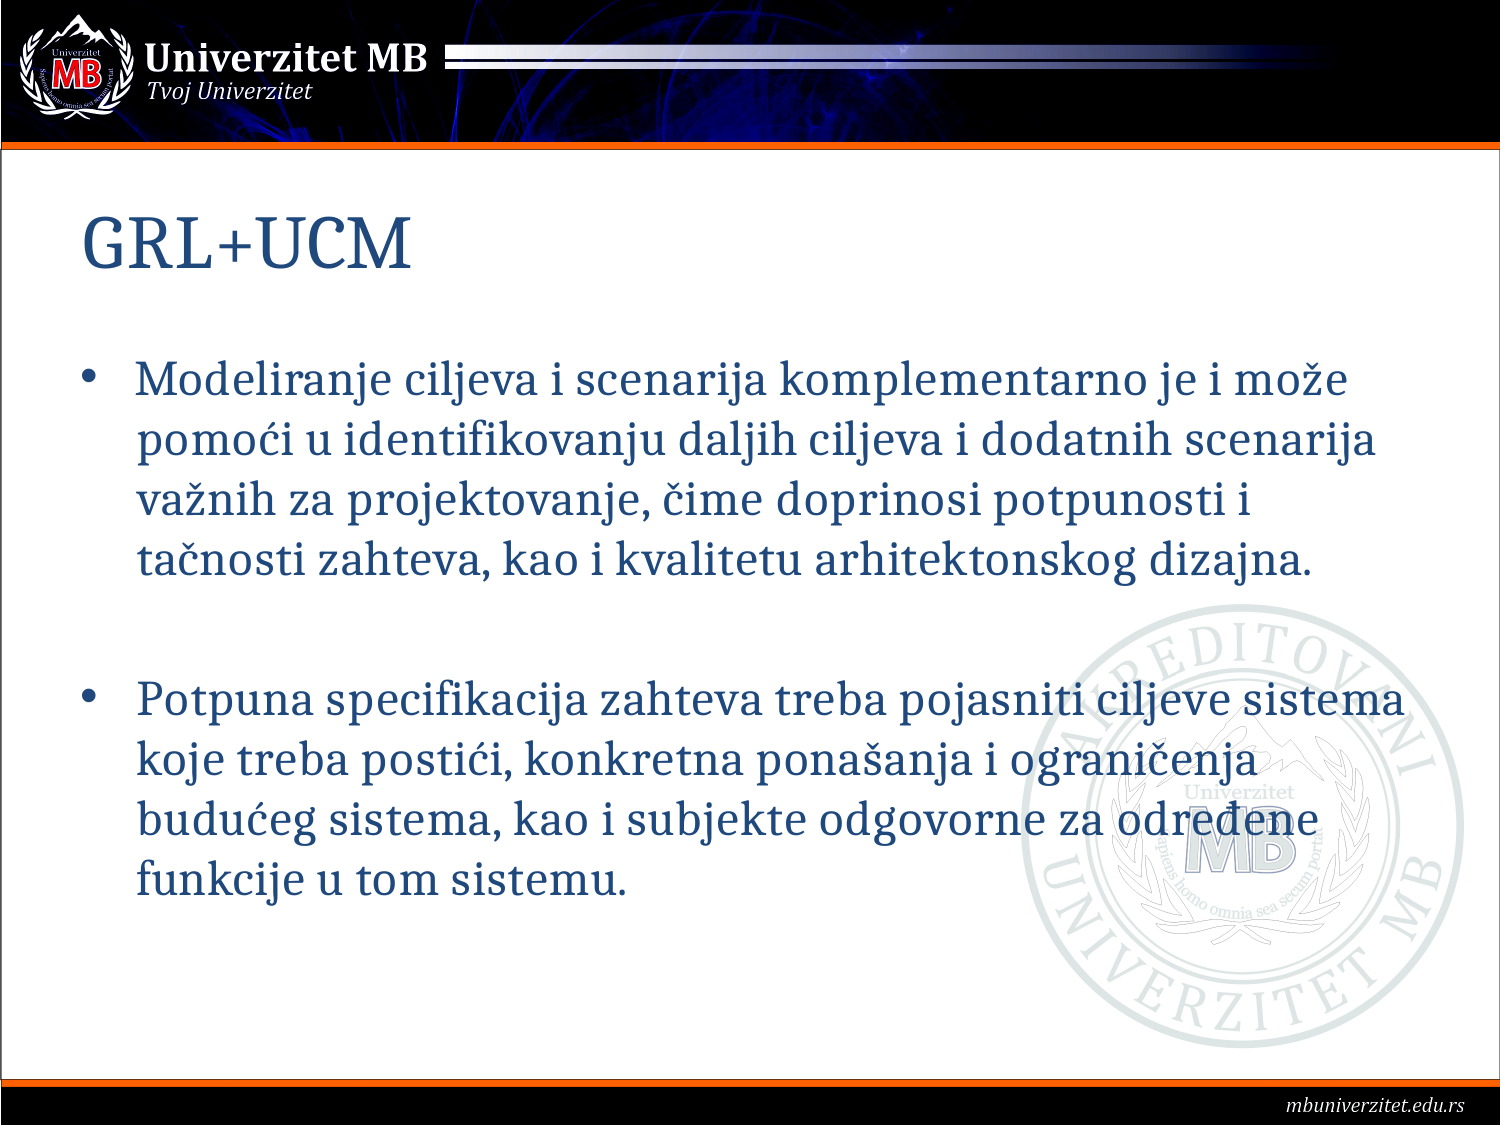

# GRL+UCM
Modeliranje ciljeva i scenarija komplementarno je i može pomoći u identifikovanju daljih ciljeva i dodatnih scenarija važnih za projektovanje, čime doprinosi potpunosti i tačnosti zahteva, kao i kvalitetu arhitektonskog dizajna.

Potpuna specifikacija zahteva treba pojasniti ciljeve sistema koje treba postići, konkretna ponašanja i ograničenja budućeg sistema, kao i subjekte odgovorne za određene funkcije u tom sistemu.